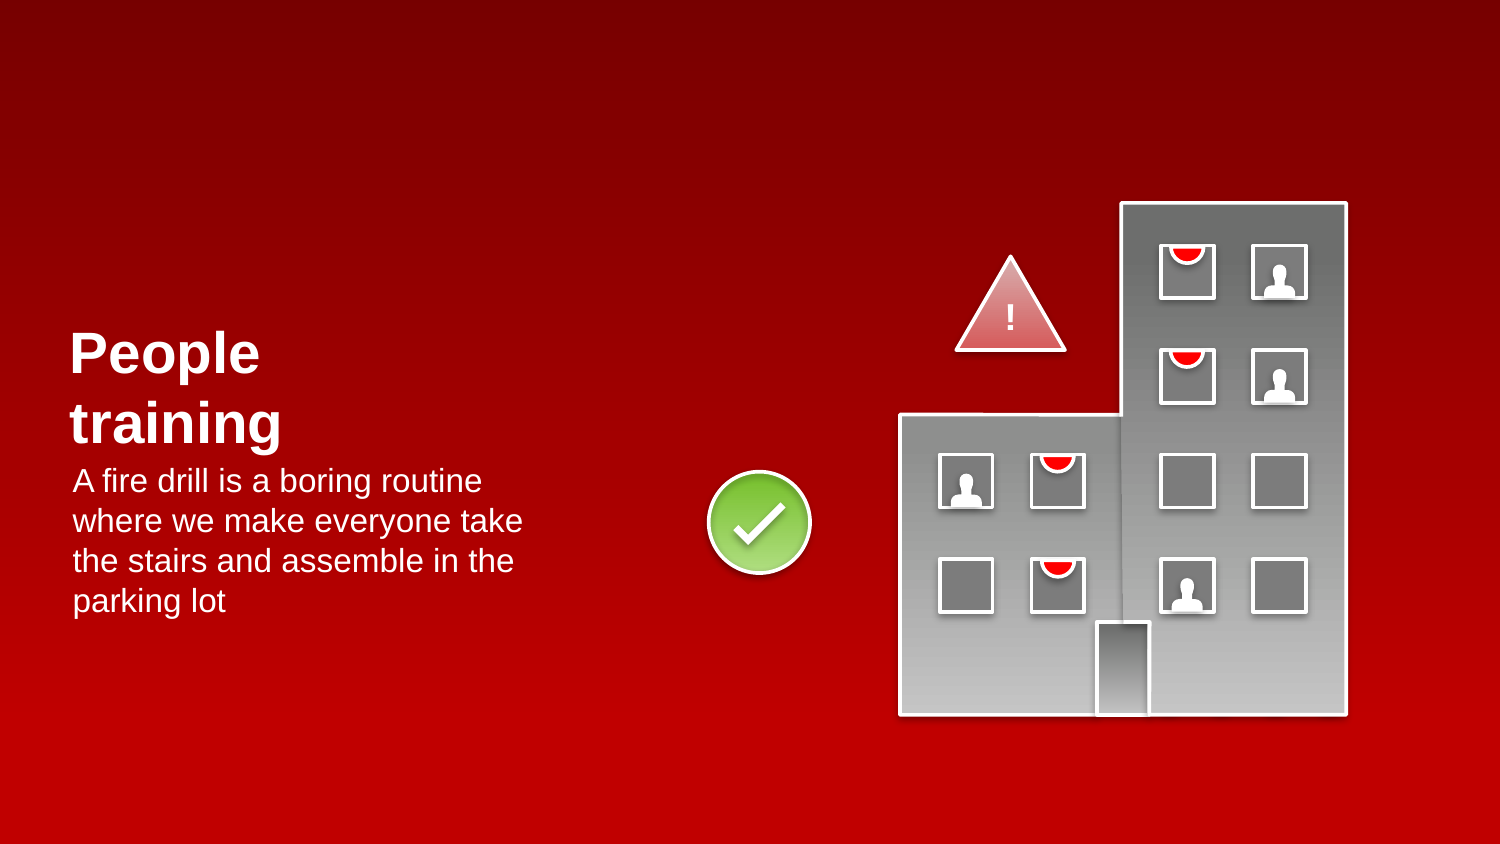

People
training

!

A fire drill is a boring routine where we make everyone take the stairs and assemble in the parking lot